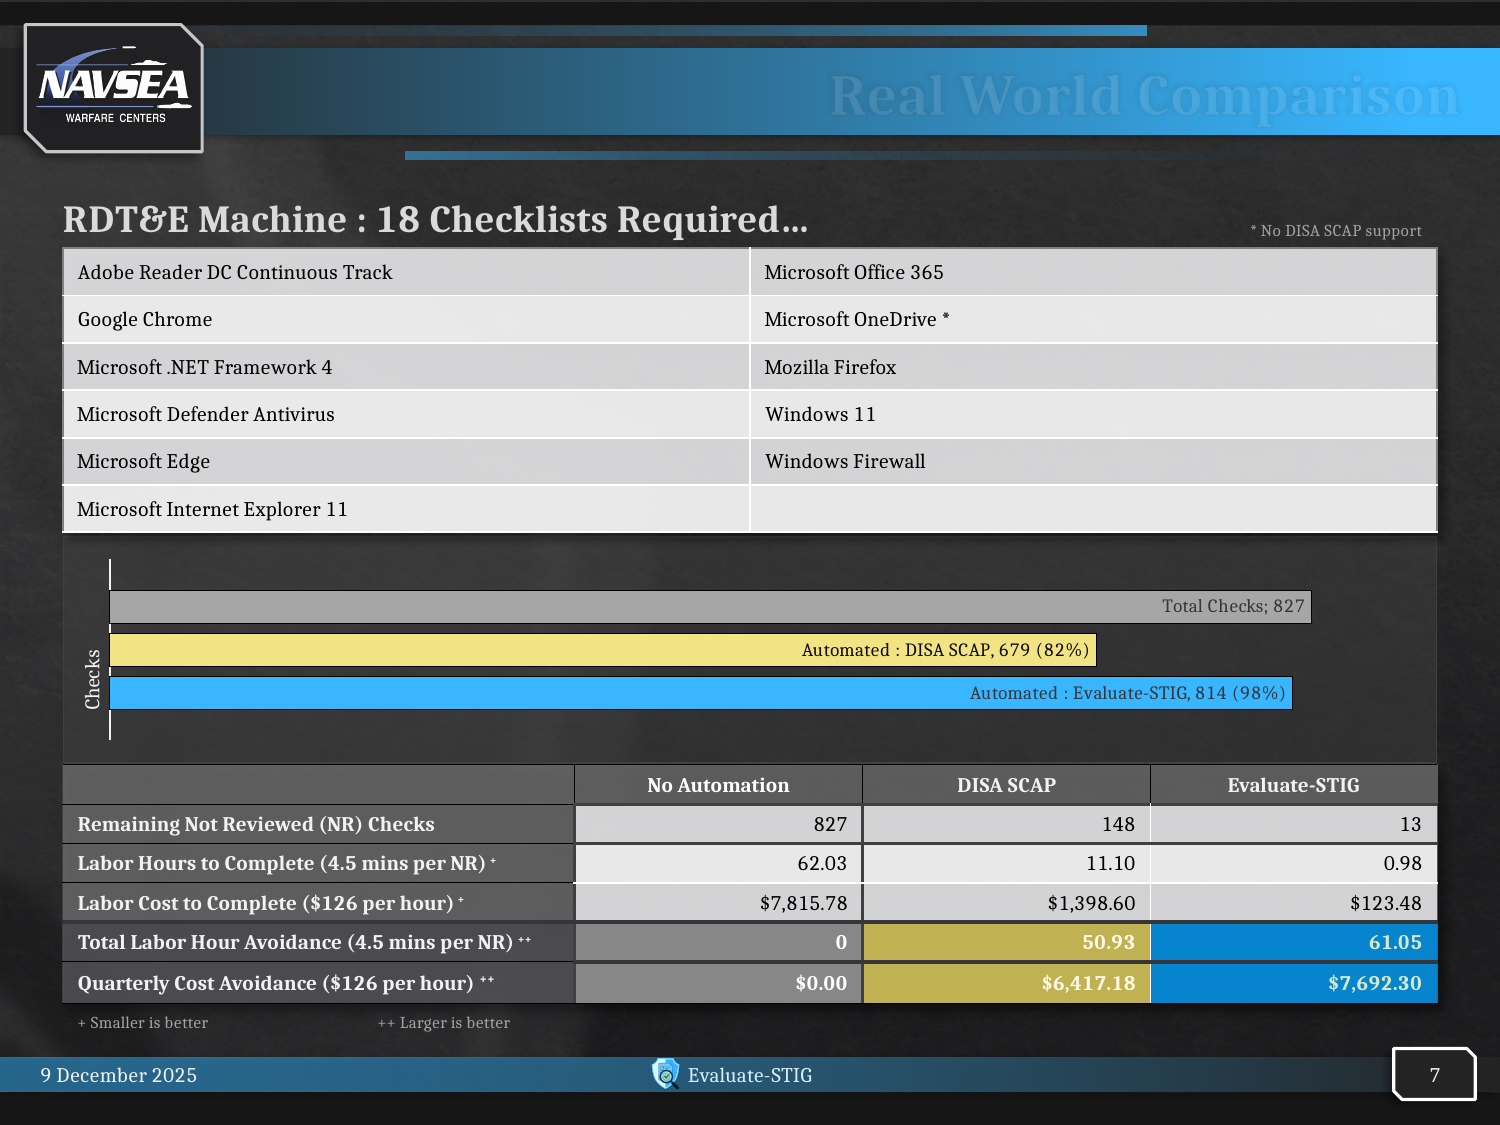

# Real World Comparison
RDT&E Machine : 18 Checklists Required…
* No DISA SCAP support
| Adobe Reader DC Continuous Track | Microsoft Office 365 |
| --- | --- |
| Google Chrome | Microsoft OneDrive \* |
| Microsoft .NET Framework 4 | Mozilla Firefox |
| Microsoft Defender Antivirus | Windows 11 |
| Microsoft Edge | Windows Firewall |
| Microsoft Internet Explorer 11 |  |

### Chart

| Category | Automated : Evaluate-STIG, 814 (98%) | Automated : DISA SCAP, 679 (82%) | Total Checks |
|---|---|---|---|
| Checks | 814.0 | 679.0 | 827.0 |
|  | No Automation | DISA SCAP | Evaluate-STIG |
| --- | --- | --- | --- |
| Remaining Not Reviewed (NR) Checks | 827 | 148 | 13 |
| Labor Hours to Complete (4.5 mins per NR) + | 62.03 | 11.10 | 0.98 |
| Labor Cost to Complete ($126 per hour) + | $7,815.78 | $1,398.60 | $123.48 |
| Total Labor Hour Avoidance (4.5 mins per NR) ++ | 0 | 50.93 | 61.05 |
| Quarterly Cost Avoidance ($126 per hour) ++ | $0.00 | $6,417.18 | $7,692.30 |
+ Smaller is better		++ Larger is better
7
9 December 2025